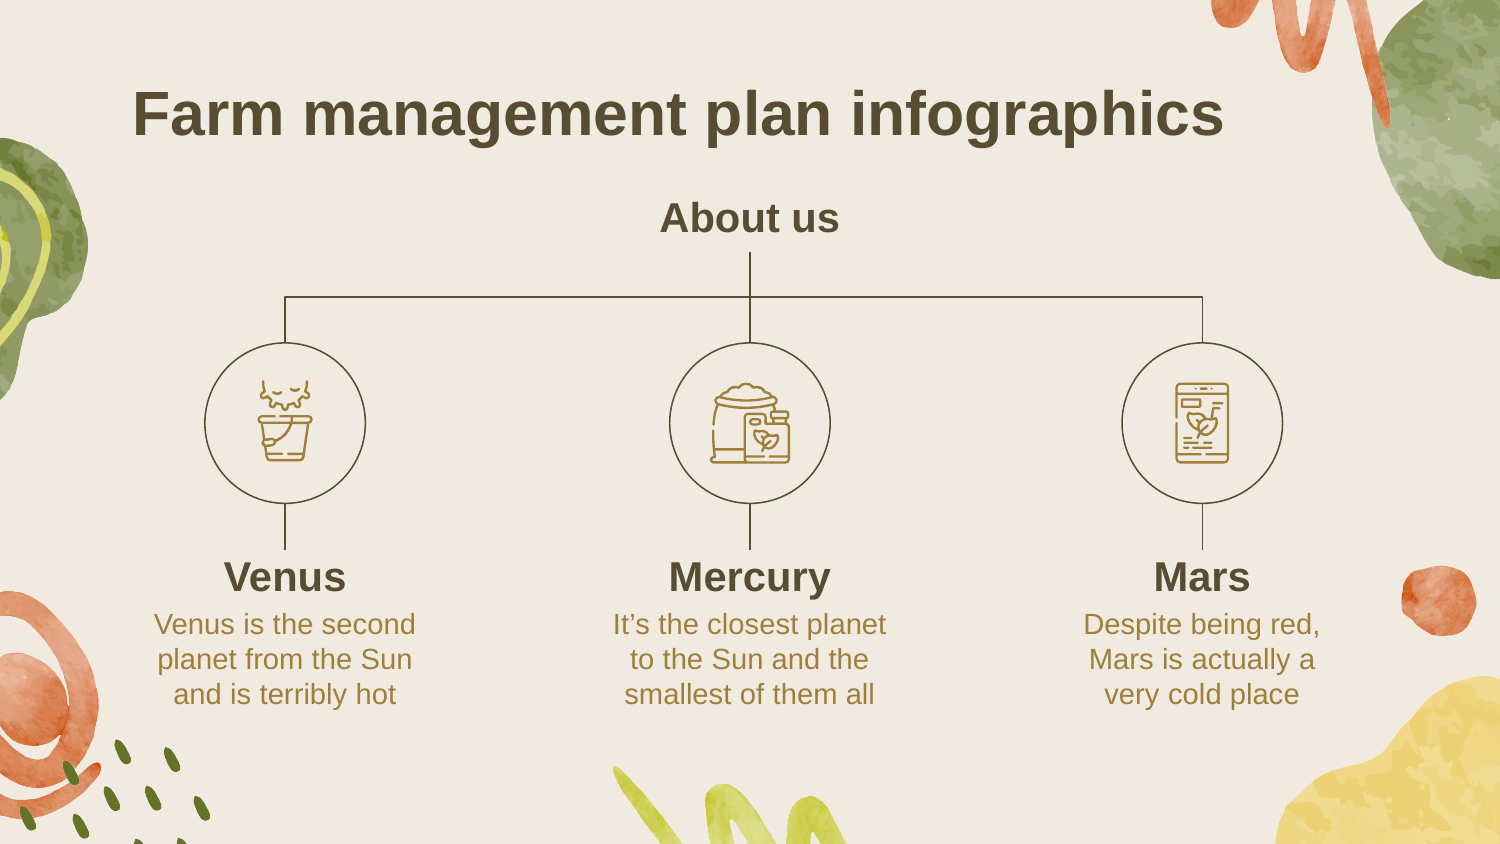

# Farm management plan infographics
About us

Venus
Venus is the second planet from the Sun and is terribly hot
Mercury
It’s the closest planet to the Sun and the smallest of them all
Mars
Despite being red, Mars is actually a very cold place